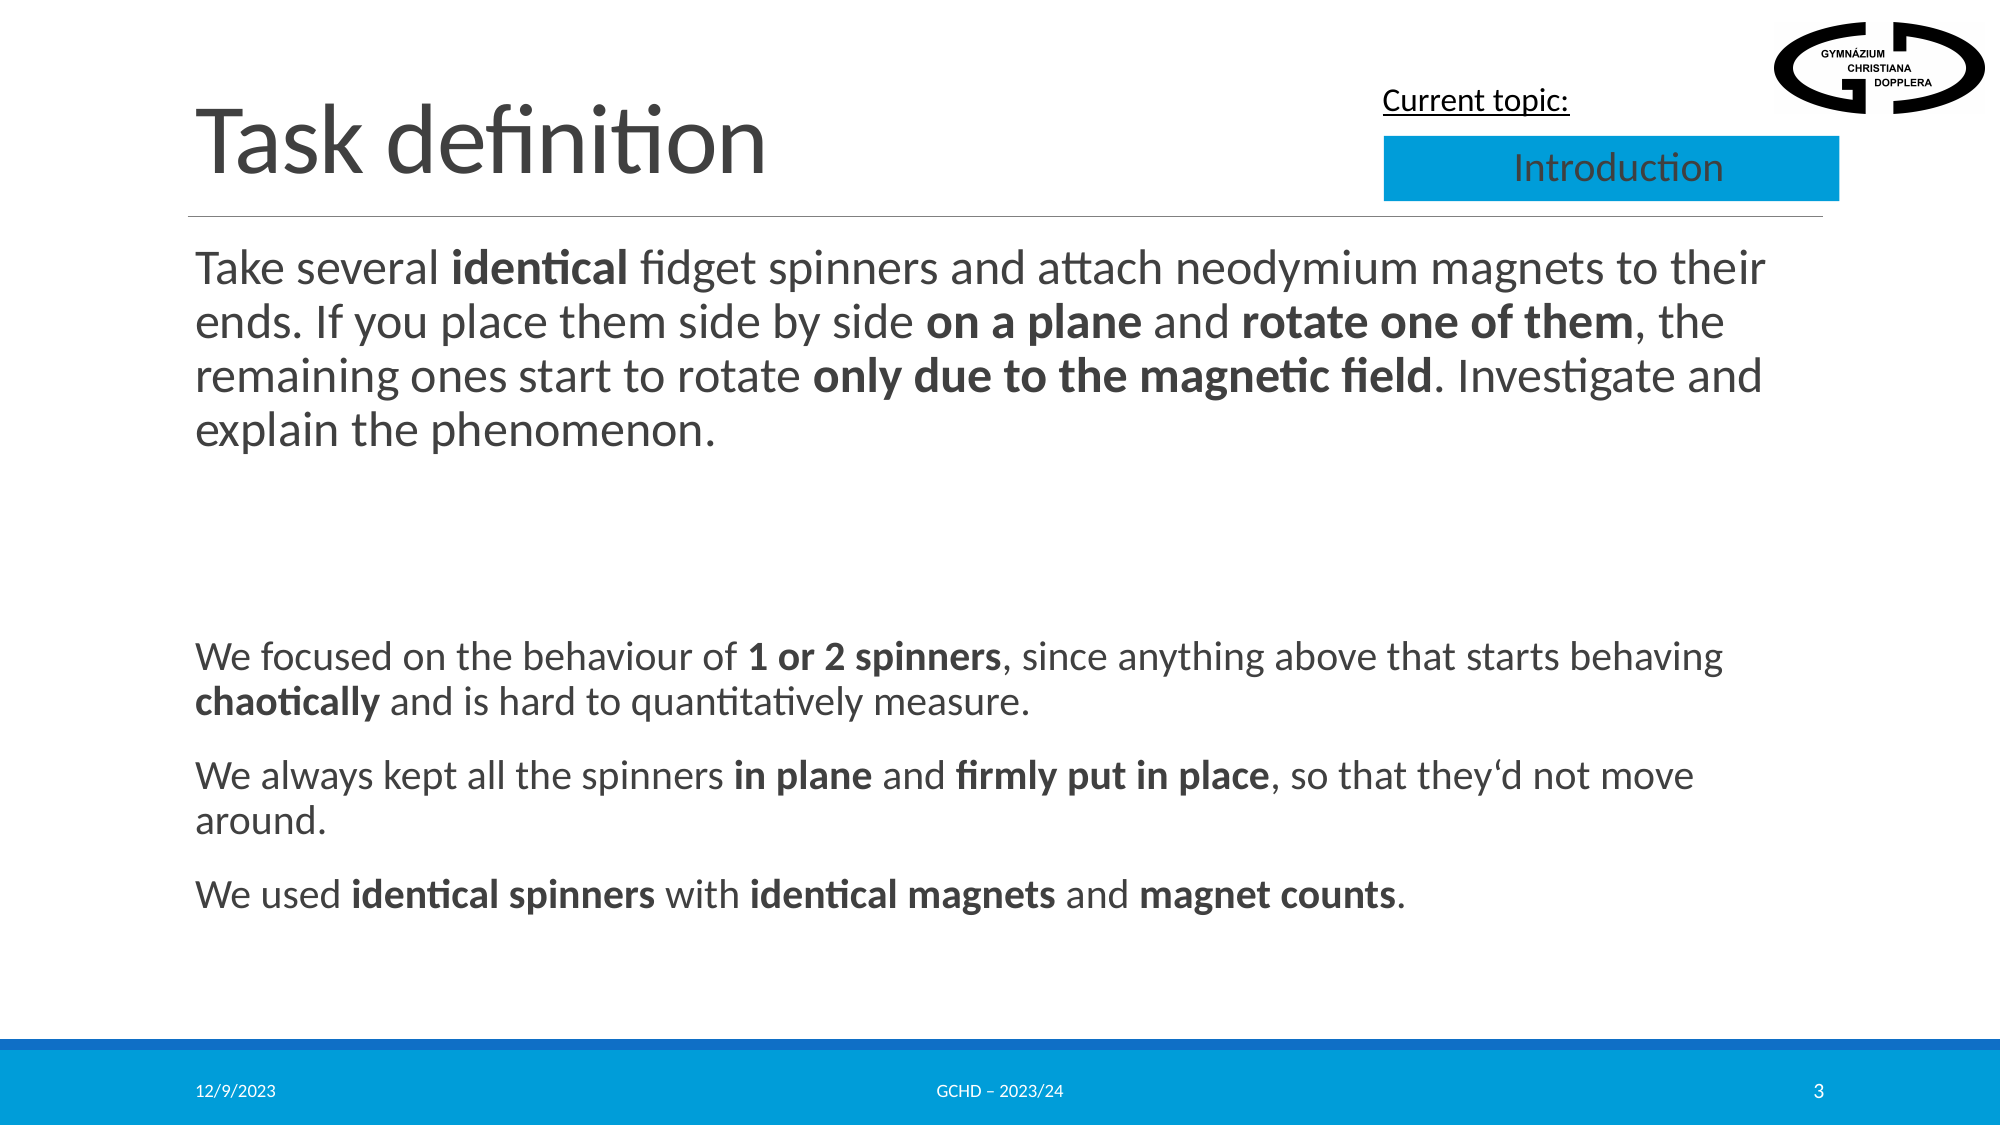

# Task definition
Introduction
Take several identical fidget spinners and attach neodymium magnets to their ends. If you place them side by side on a plane and rotate one of them, the remaining ones start to rotate only due to the magnetic field. Investigate and explain the phenomenon.

We focused on the behaviour of 1 or 2 spinners, since anything above that starts behaving chaotically and is hard to quantitatively measure.
We always kept all the spinners in plane and firmly put in place, so that they‘d not move around.
We used identical spinners with identical magnets and magnet counts.
12/9/2023
GCHD – 2023/24
3